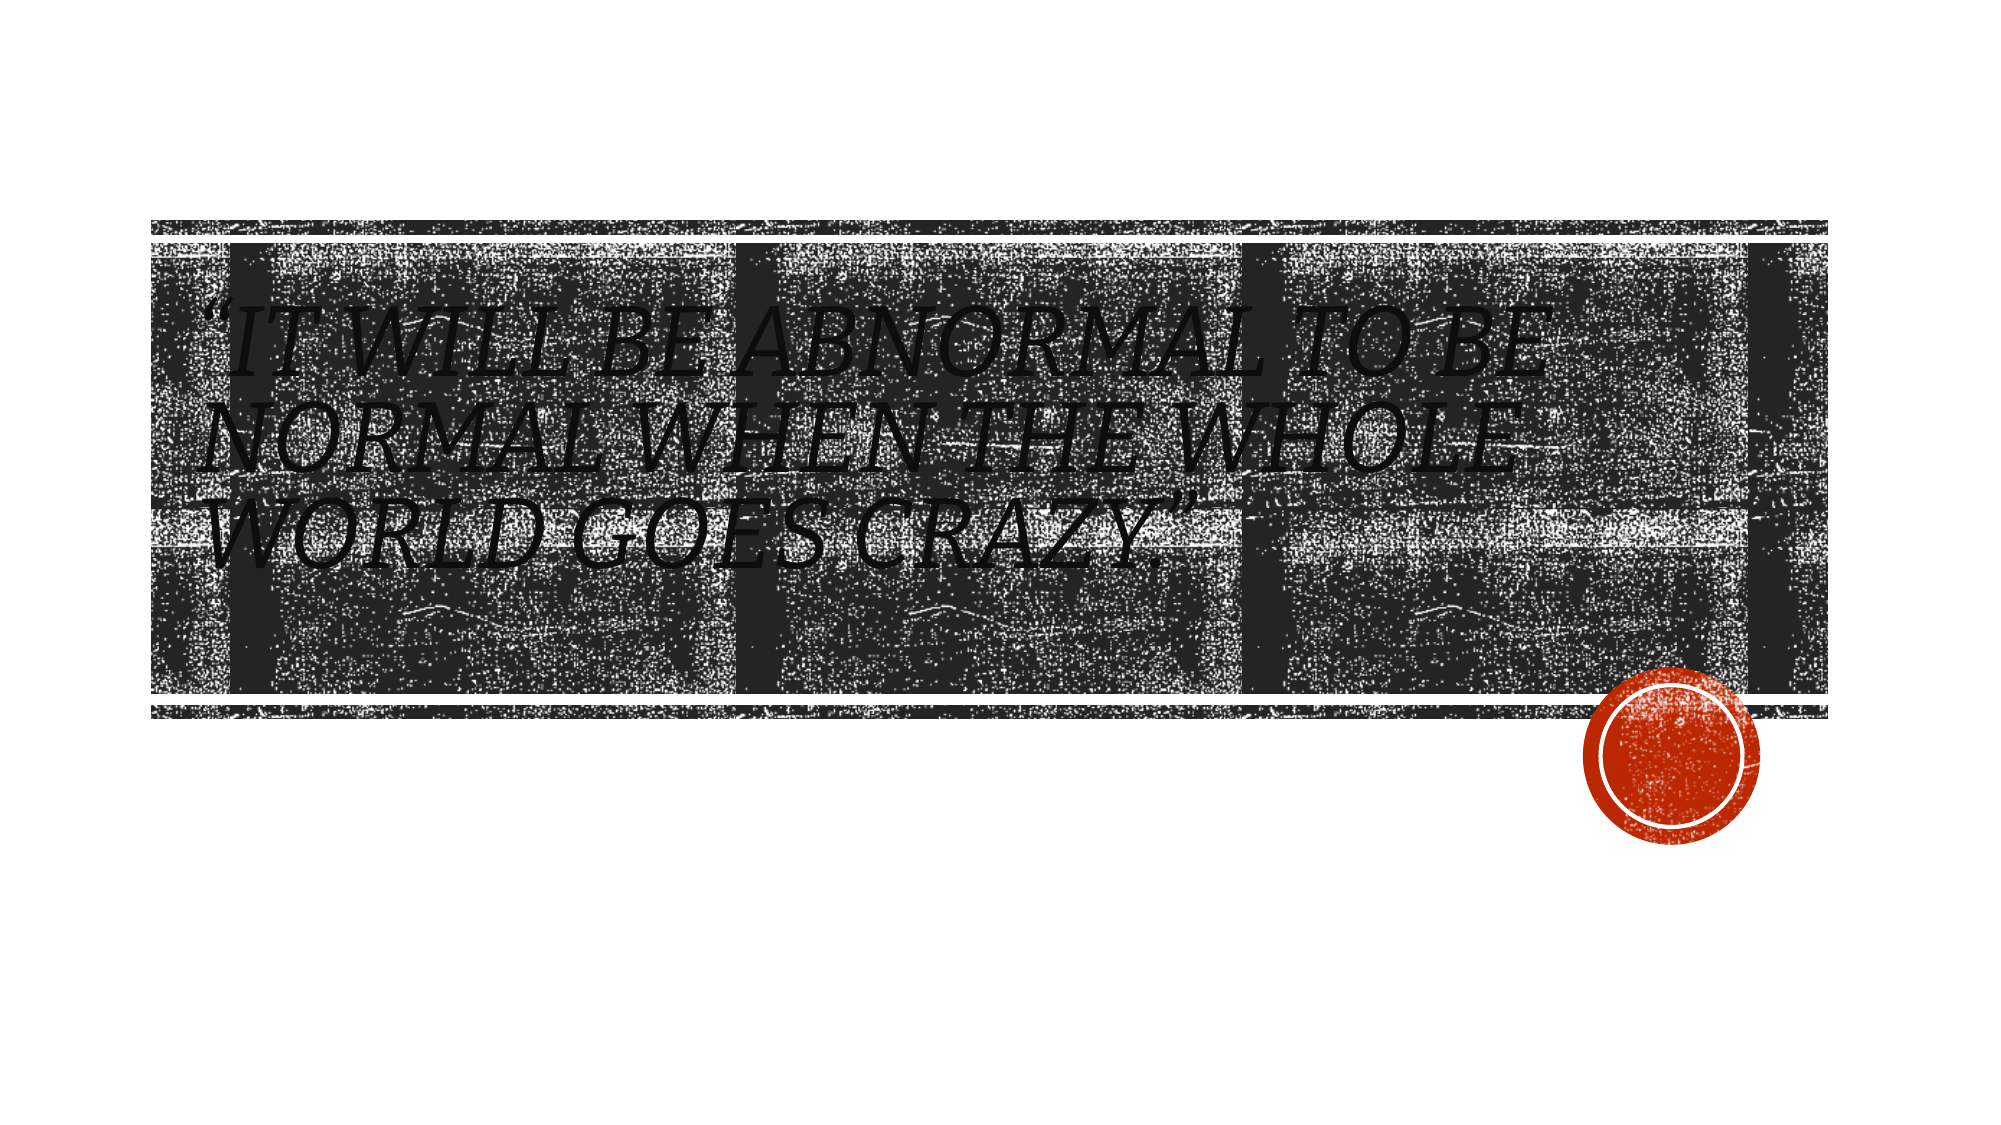

# “it will be abnormal to be normal when the whole world goes crazy.”
- Neil Armstrong